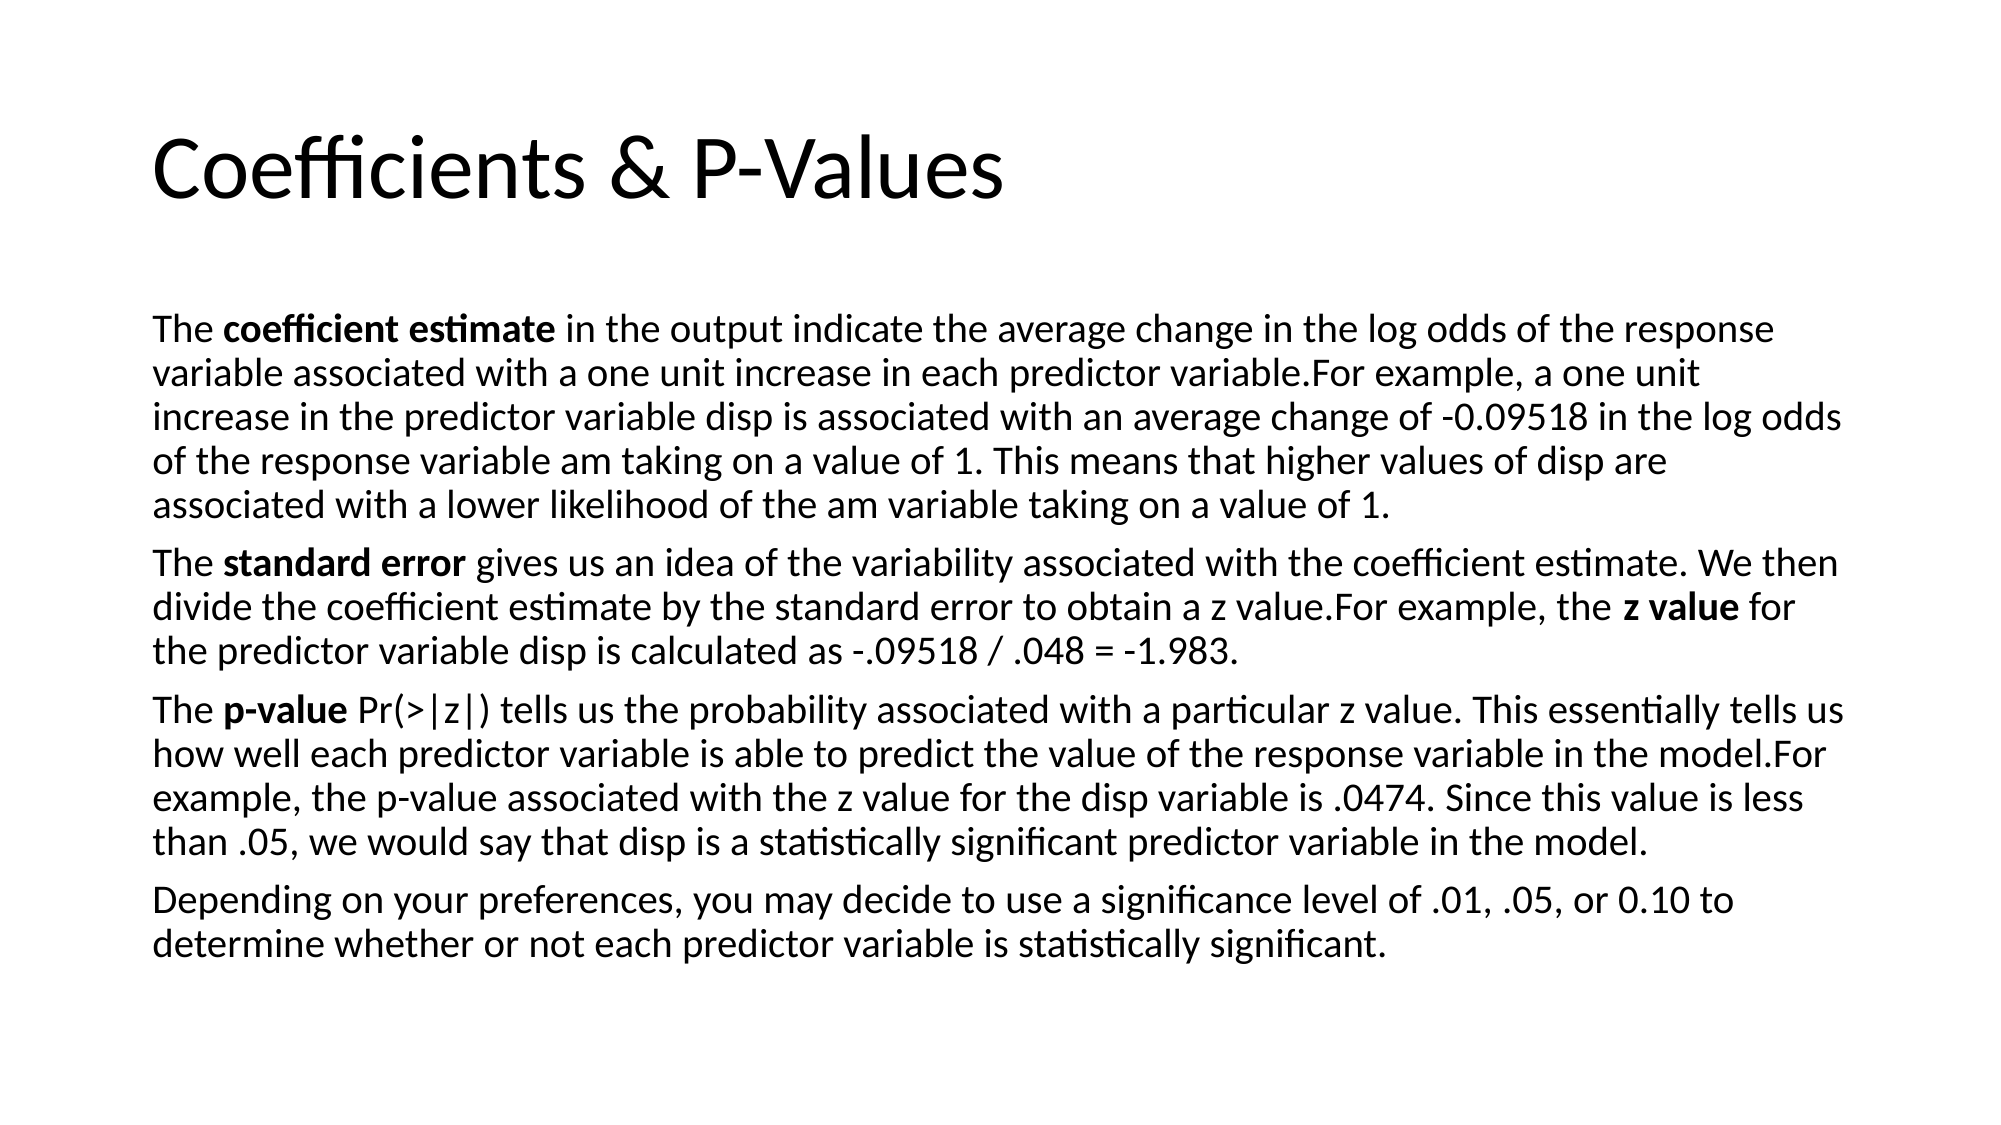

# Coefficients & P-Values
The coefficient estimate in the output indicate the average change in the log odds of the response variable associated with a one unit increase in each predictor variable.For example, a one unit increase in the predictor variable disp is associated with an average change of -0.09518 in the log odds of the response variable am taking on a value of 1. This means that higher values of disp are associated with a lower likelihood of the am variable taking on a value of 1.
The standard error gives us an idea of the variability associated with the coefficient estimate. We then divide the coefficient estimate by the standard error to obtain a z value.For example, the z value for the predictor variable disp is calculated as -.09518 / .048 = -1.983.
The p-value Pr(>|z|) tells us the probability associated with a particular z value. This essentially tells us how well each predictor variable is able to predict the value of the response variable in the model.For example, the p-value associated with the z value for the disp variable is .0474. Since this value is less than .05, we would say that disp is a statistically significant predictor variable in the model.
Depending on your preferences, you may decide to use a significance level of .01, .05, or 0.10 to determine whether or not each predictor variable is statistically significant.